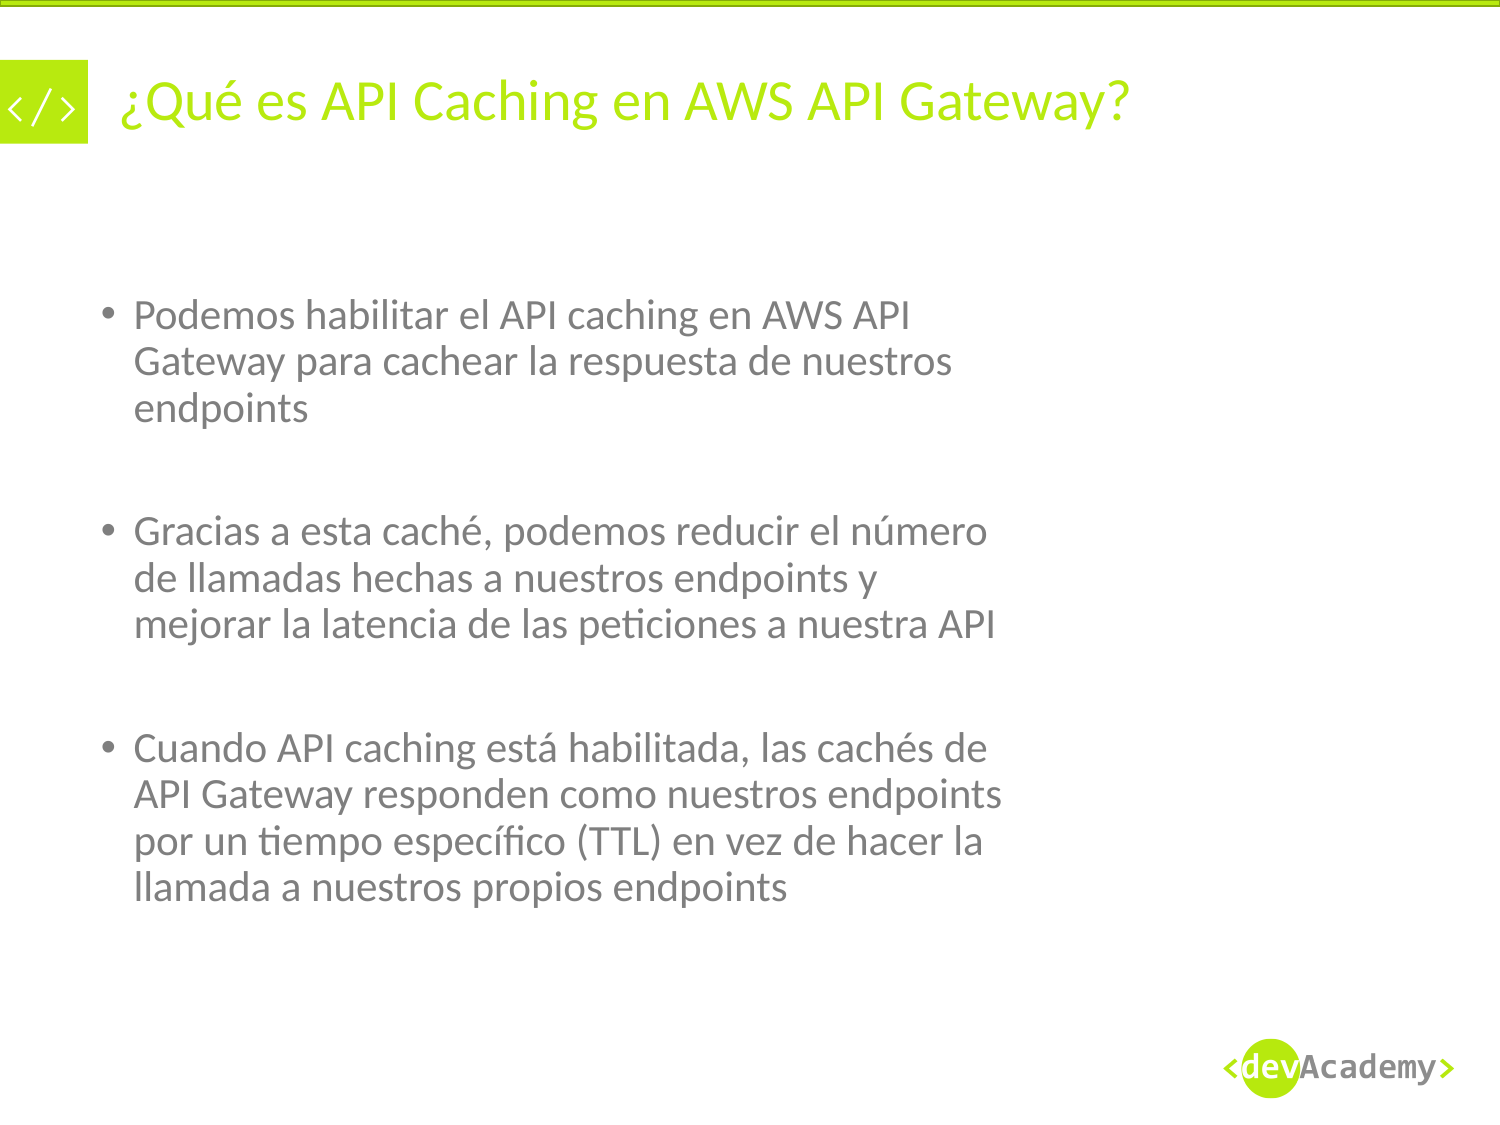

# ¿Qué es API Caching en AWS API Gateway?
Podemos habilitar el API caching en AWS API Gateway para cachear la respuesta de nuestros endpoints

Gracias a esta caché, podemos reducir el número de llamadas hechas a nuestros endpoints y mejorar la latencia de las peticiones a nuestra API

Cuando API caching está habilitada, las cachés de API Gateway responden como nuestros endpoints por un tiempo específico (TTL) en vez de hacer la llamada a nuestros propios endpoints